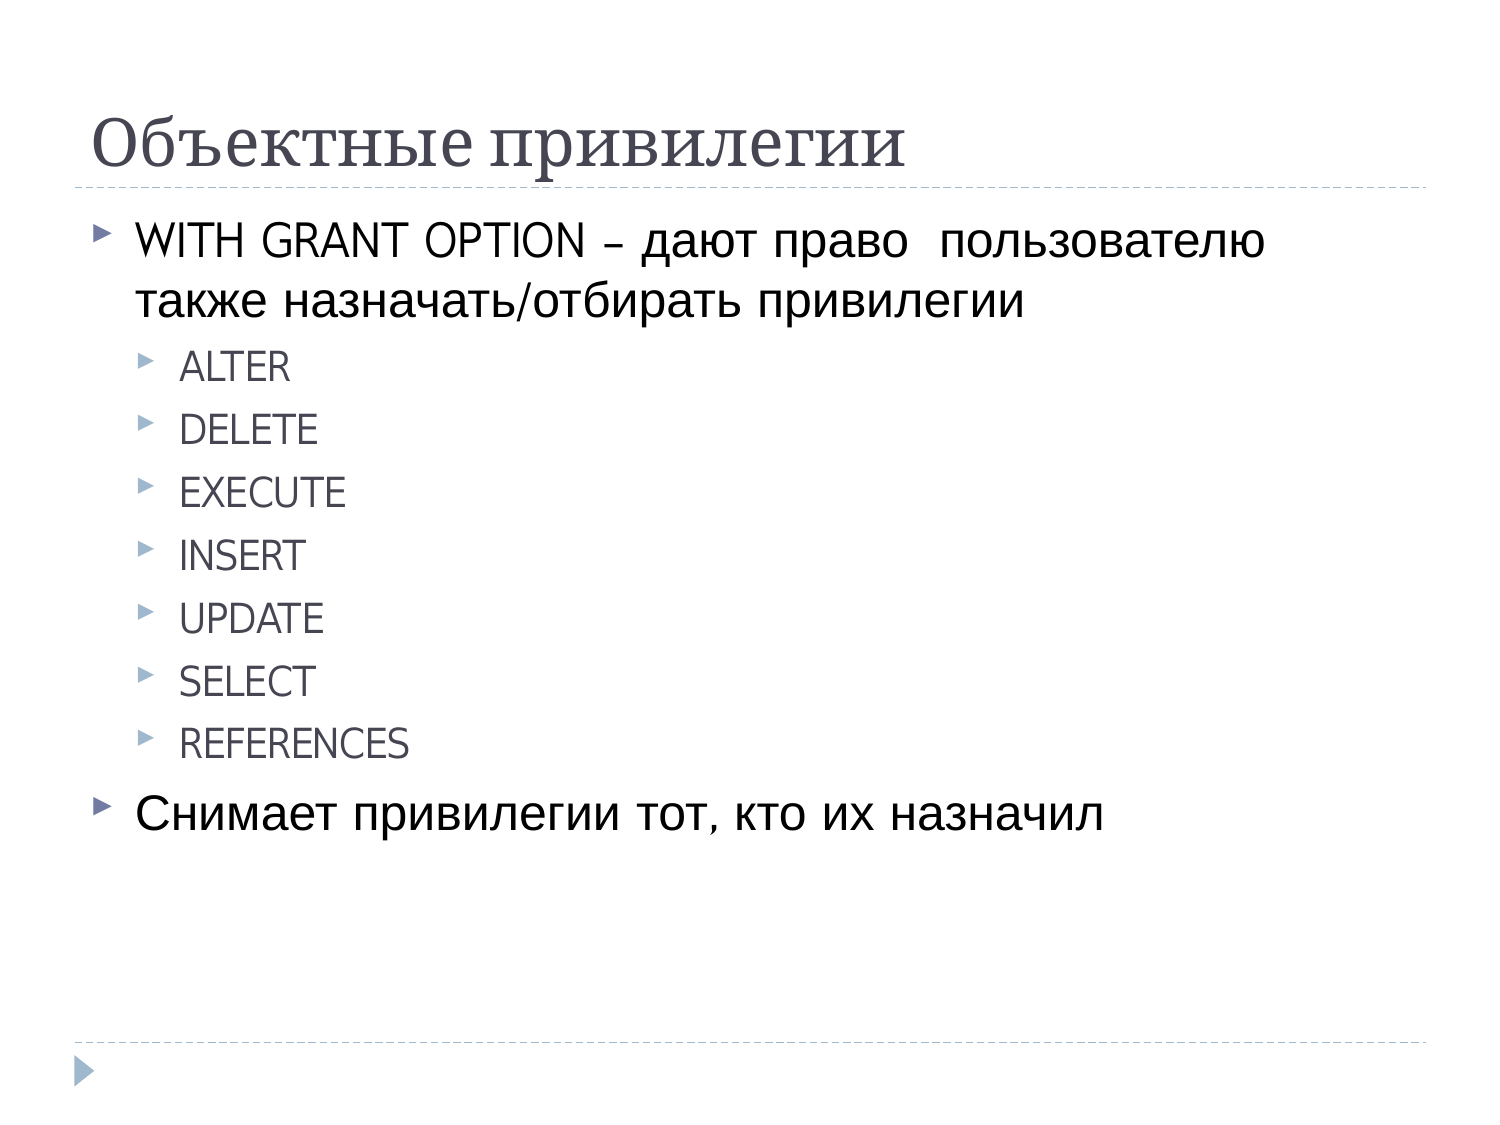

# Объектные привилегии
WITH GRANT OPTION – дают право  пользователю также назначать/отбирать привилегии
ALTER
DELETE
EXECUTE
INSERT
UPDATE
SELECT
REFERENCES
Снимает привилегии тот, кто их назначил